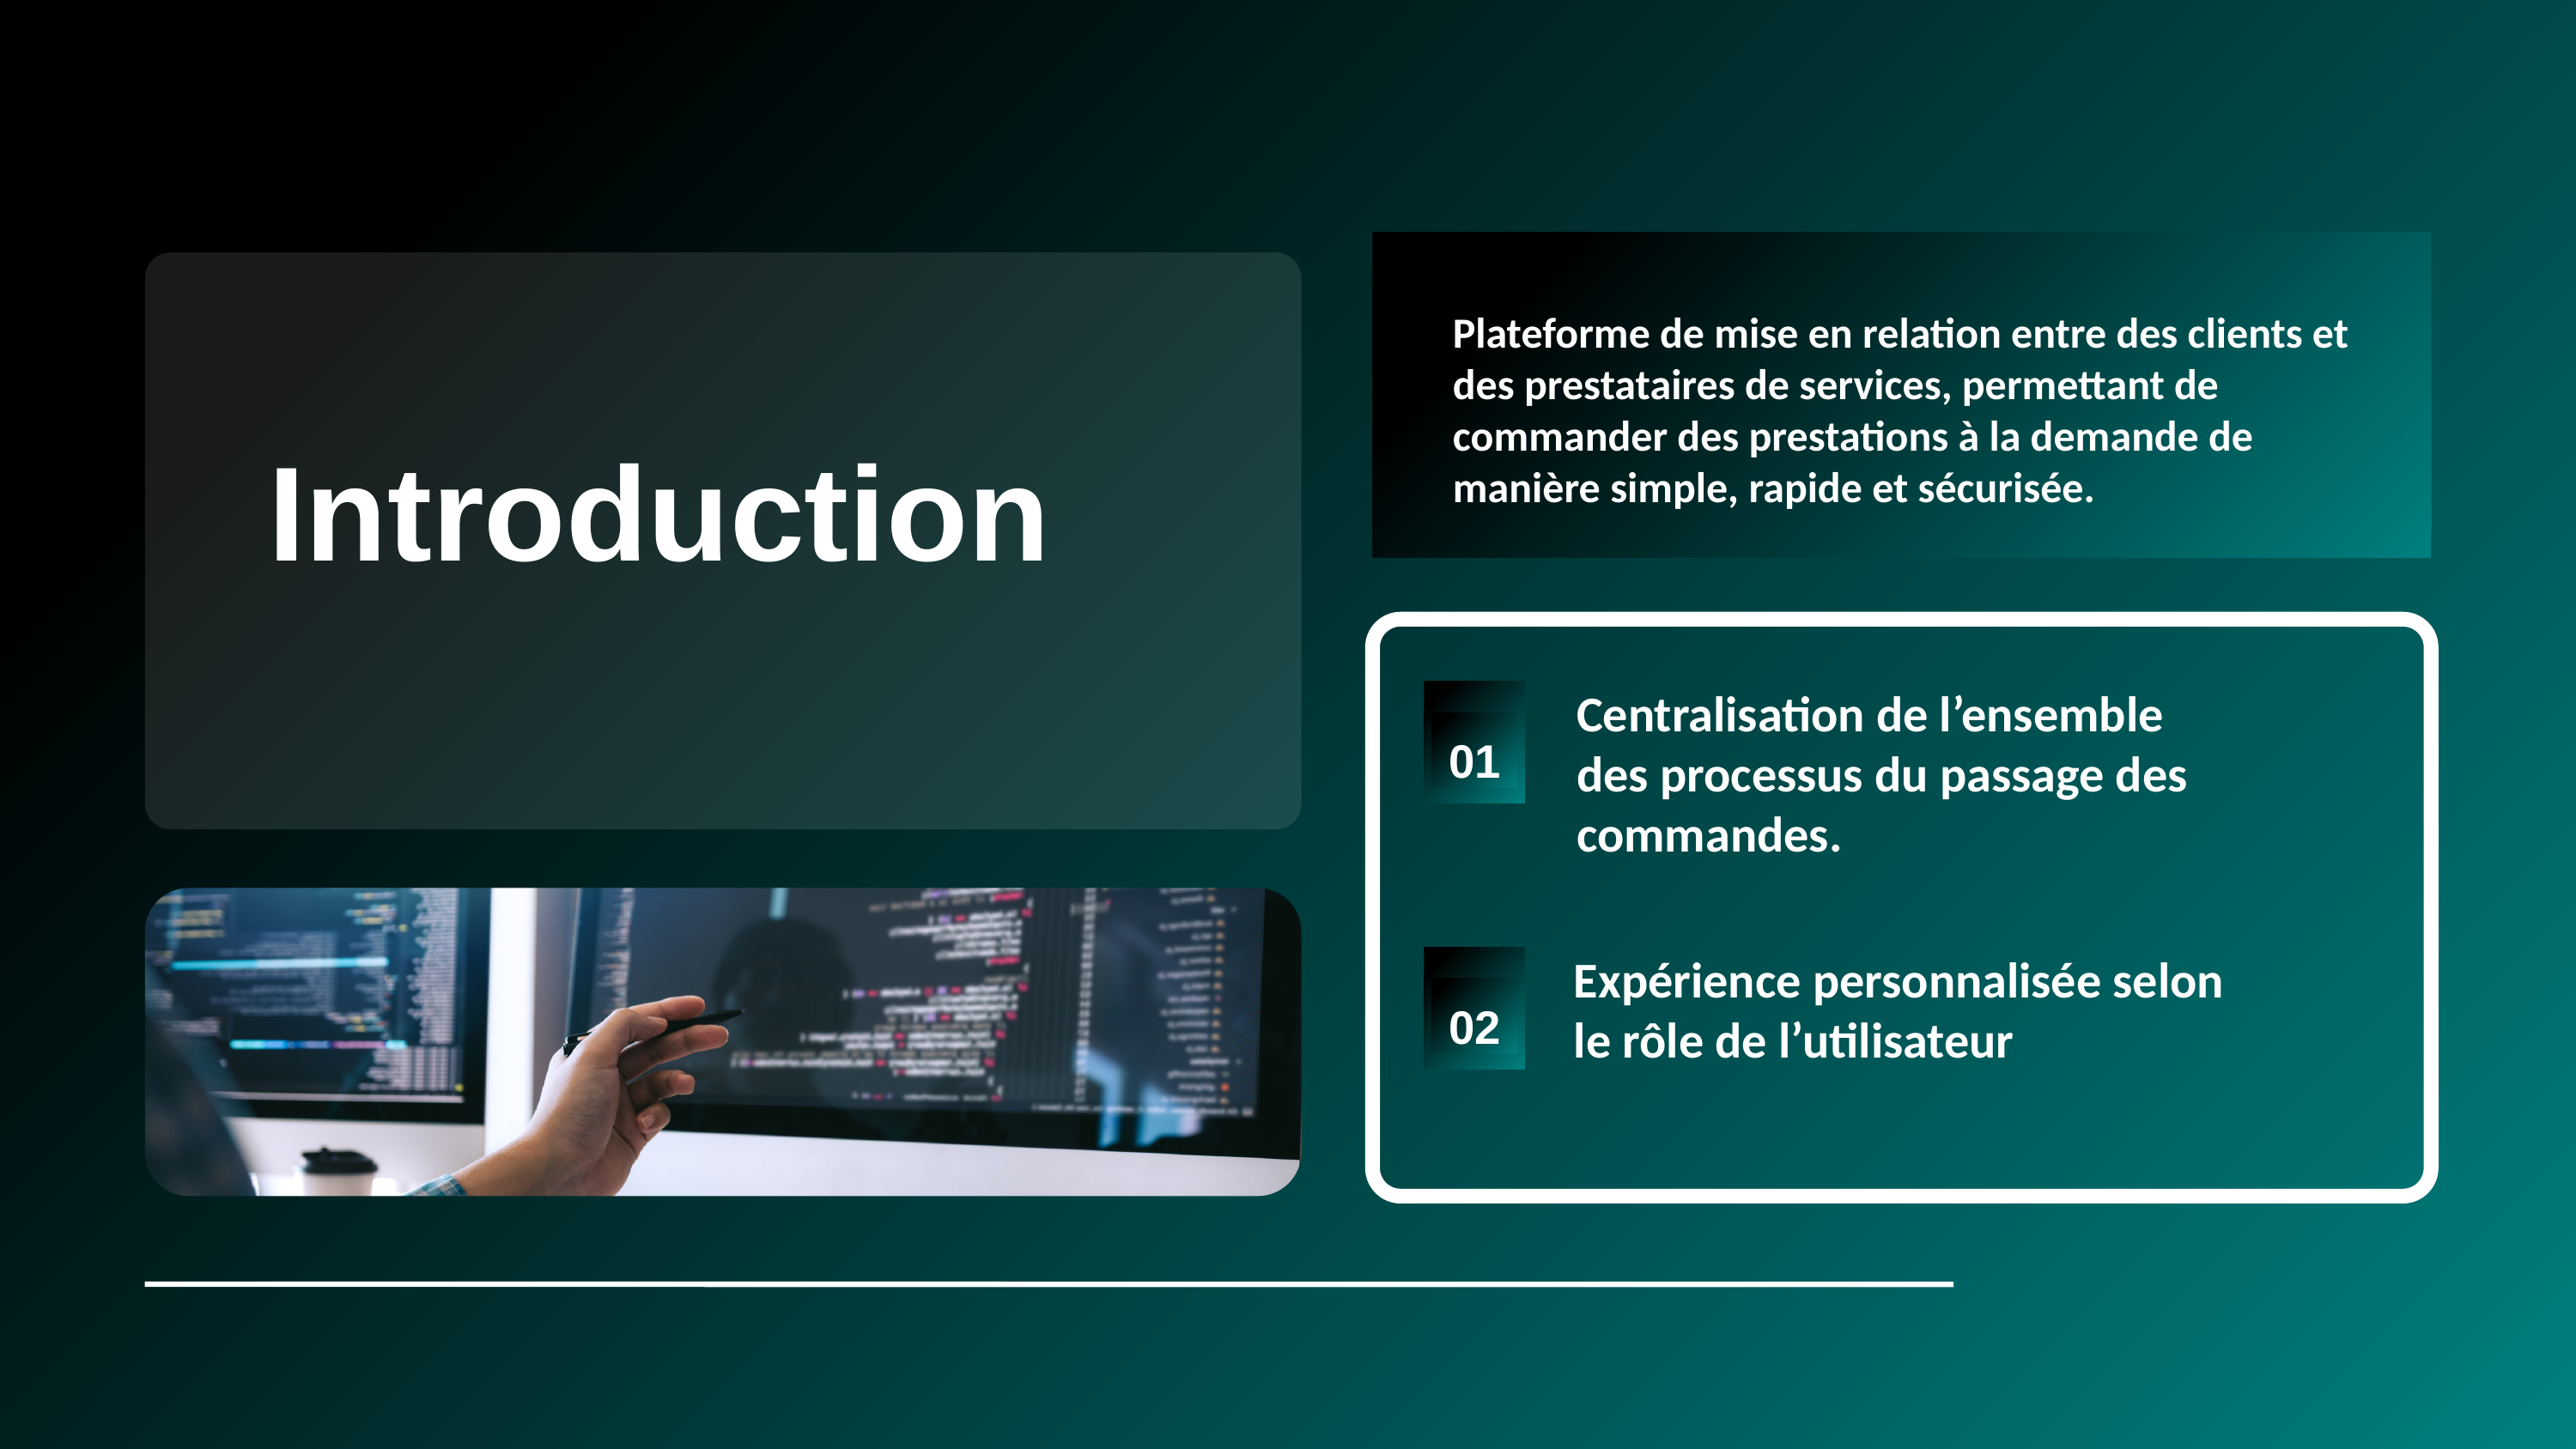

Plateforme de mise en relation entre des clients et des prestataires de services, permettant de commander des prestations à la demande de manière simple, rapide et sécurisée.
Introduction

Centralisation de l’ensemble des processus du passage des commandes.

01

Expérience personnalisée selon le rôle de l’utilisateur

02